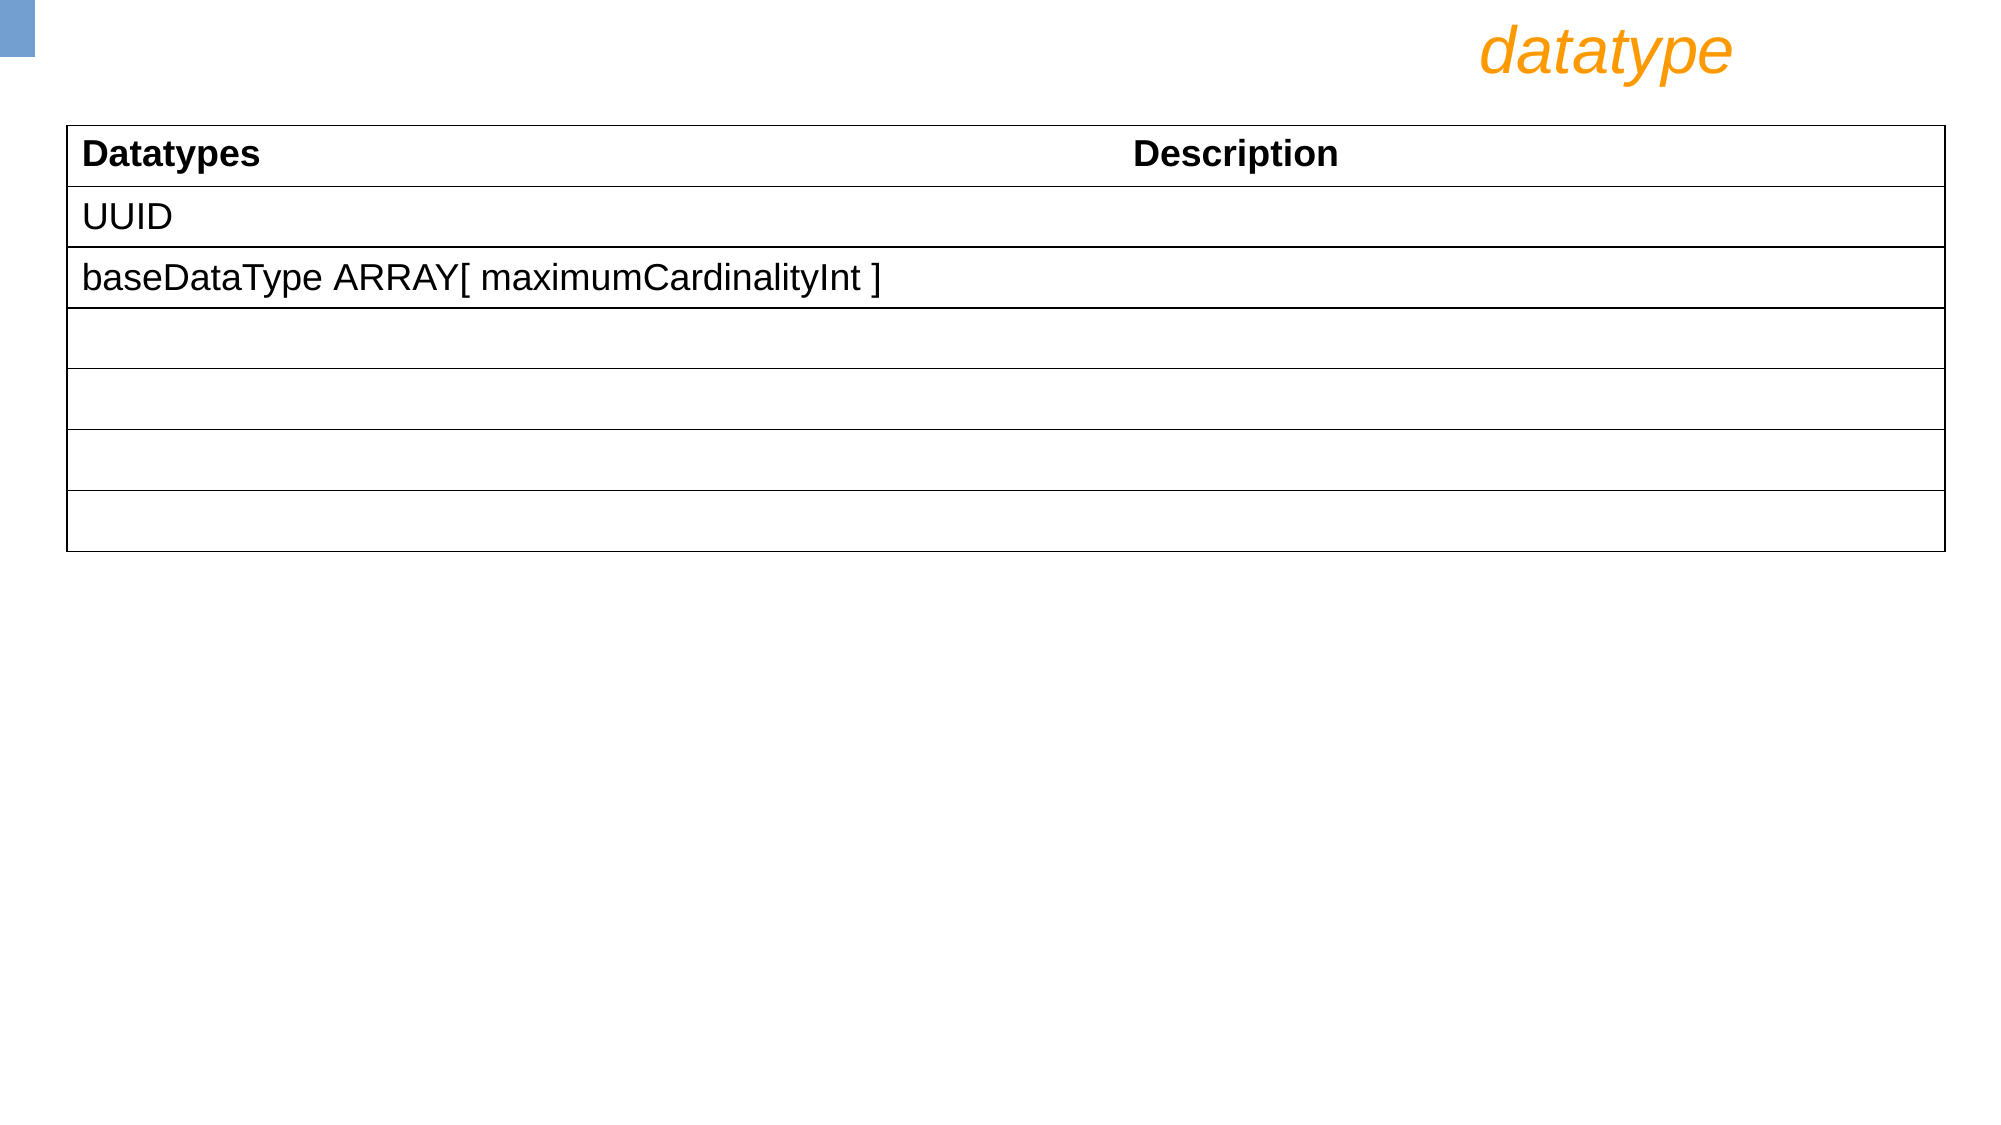

datatype
| Datatypes | Description |
| --- | --- |
| UUID |  |
| baseDataType ARRAY[ maximumCardinalityInt ] |  |
|  |  |
|  |  |
|  |  |
|  |  |